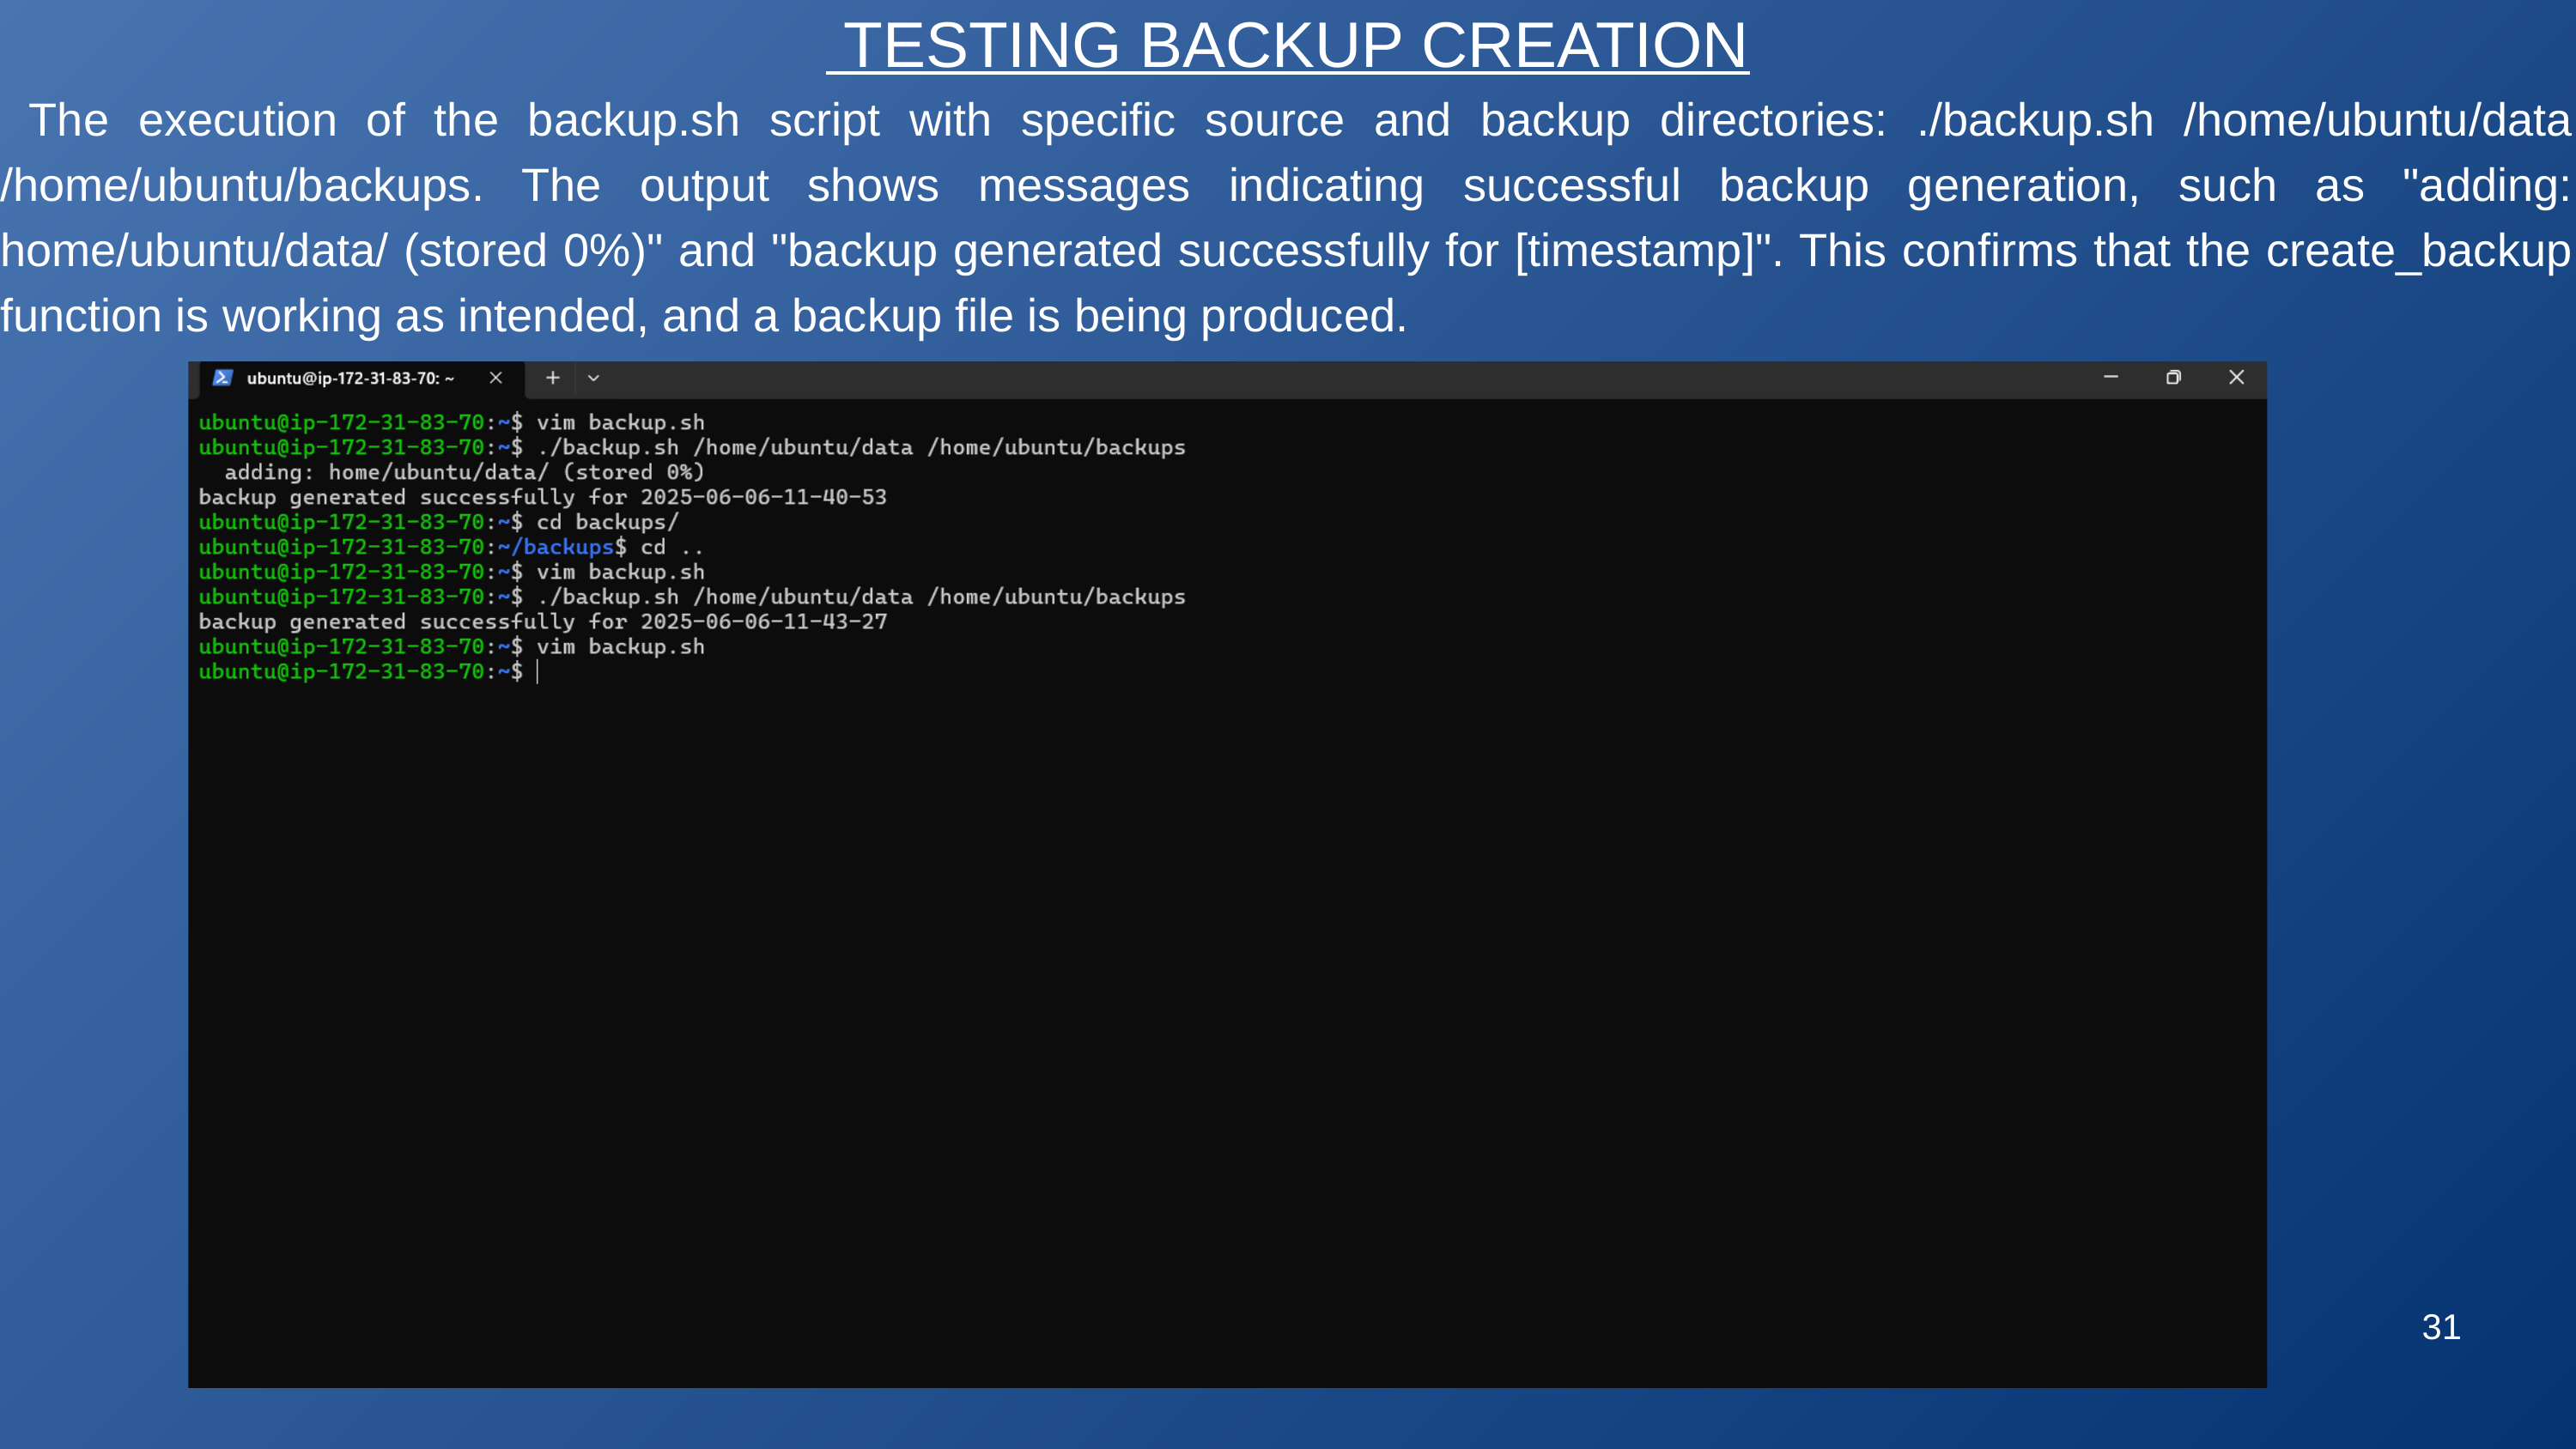

TESTING BACKUP CREATION
 The execution of the backup.sh script with specific source and backup directories: ./backup.sh /home/ubuntu/data /home/ubuntu/backups. The output shows messages indicating successful backup generation, such as "adding: home/ubuntu/data/ (stored 0%)" and "backup generated successfully for [timestamp]". This confirms that the create_backup function is working as intended, and a backup file is being produced.

31